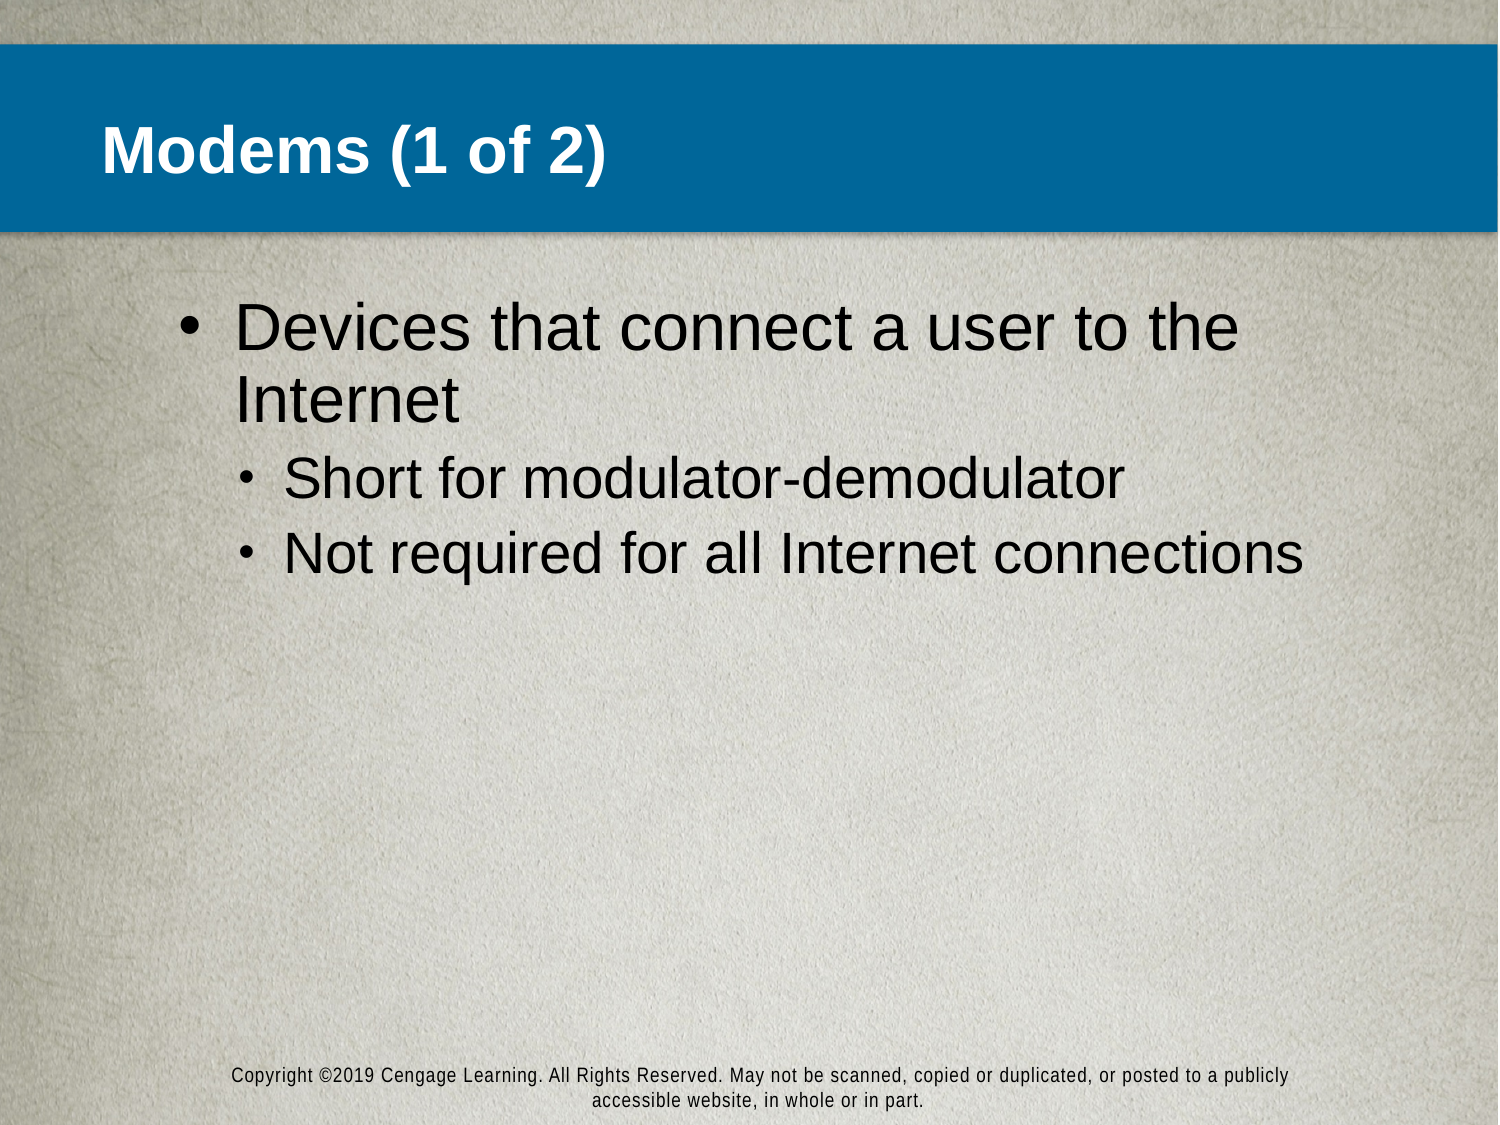

# Modems (1 of 2)
Devices that connect a user to the Internet
Short for modulator-demodulator
Not required for all Internet connections